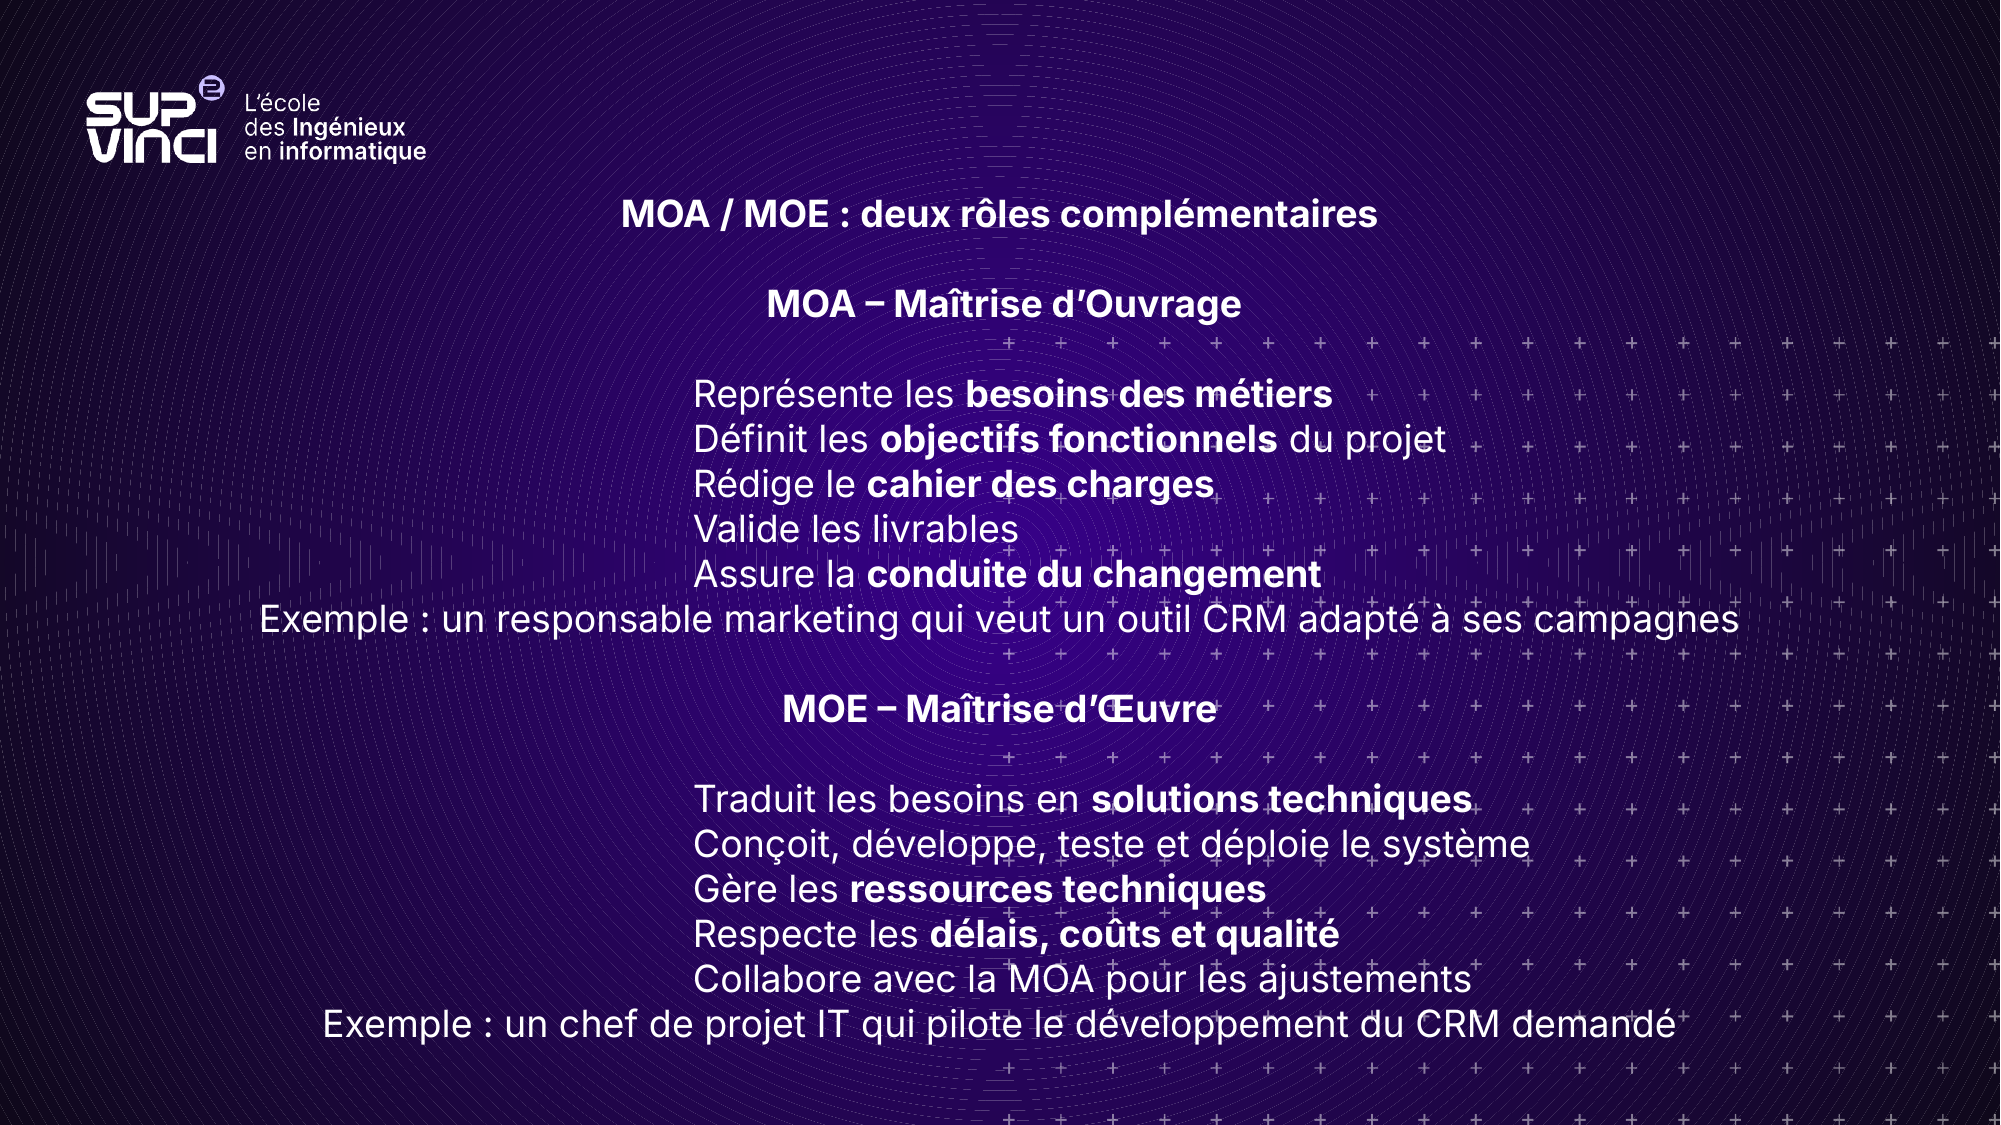

MOA / MOE : deux rôles complémentaires

 MOA – Maîtrise d’Ouvrage

Représente les besoins des métiers
Définit les objectifs fonctionnels du projet
Rédige le cahier des charges
Valide les livrables
Assure la conduite du changement
Exemple : un responsable marketing qui veut un outil CRM adapté à ses campagnes

MOE – Maîtrise d’Œuvre

Traduit les besoins en solutions techniques
Conçoit, développe, teste et déploie le système
Gère les ressources techniques
Respecte les délais, coûts et qualité
Collabore avec la MOA pour les ajustements
Exemple : un chef de projet IT qui pilote le développement du CRM demandé